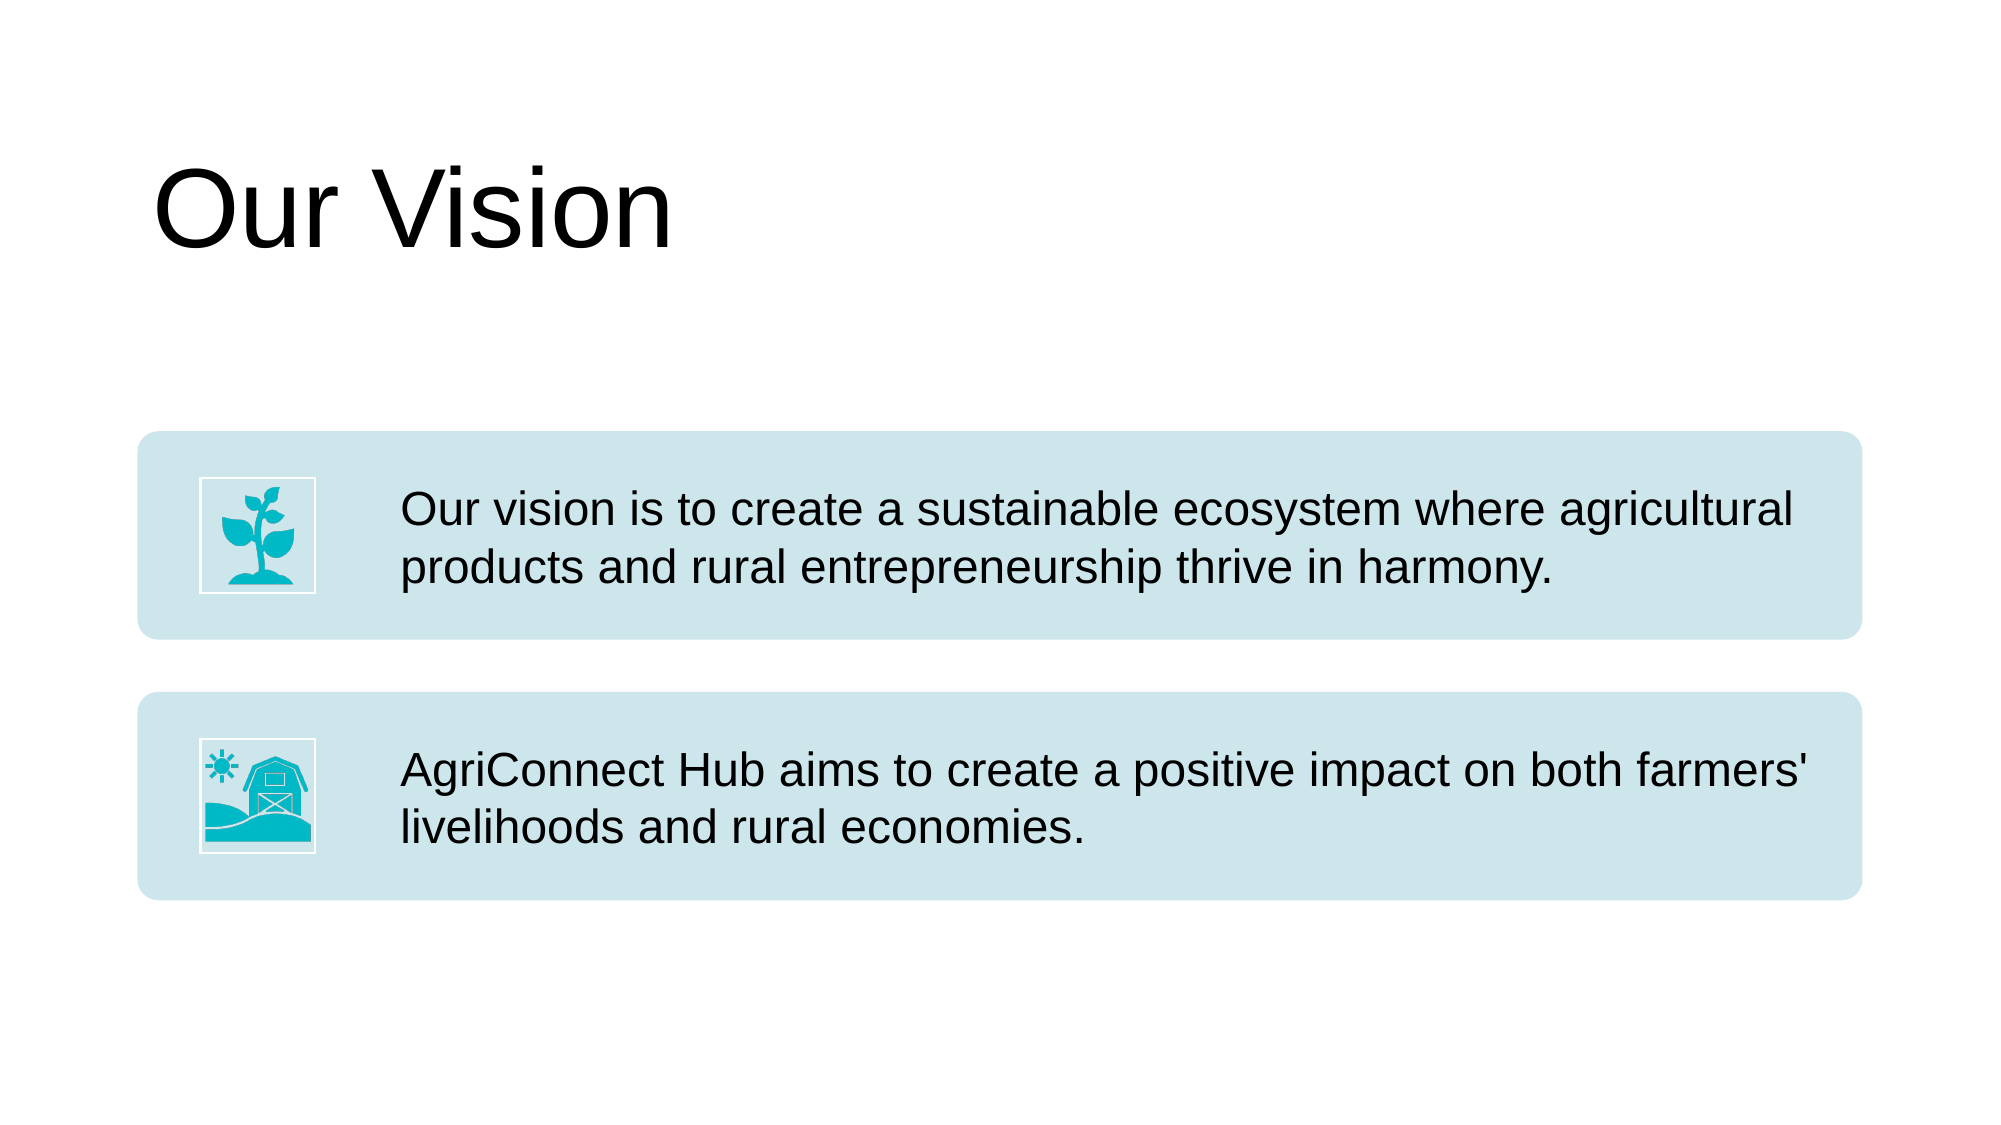

# Our Vision
Our vision is to create a sustainable ecosystem where agricultural products and rural entrepreneurship thrive in harmony.
AgriConnect Hub aims to create a positive impact on both farmers' livelihoods and rural economies.